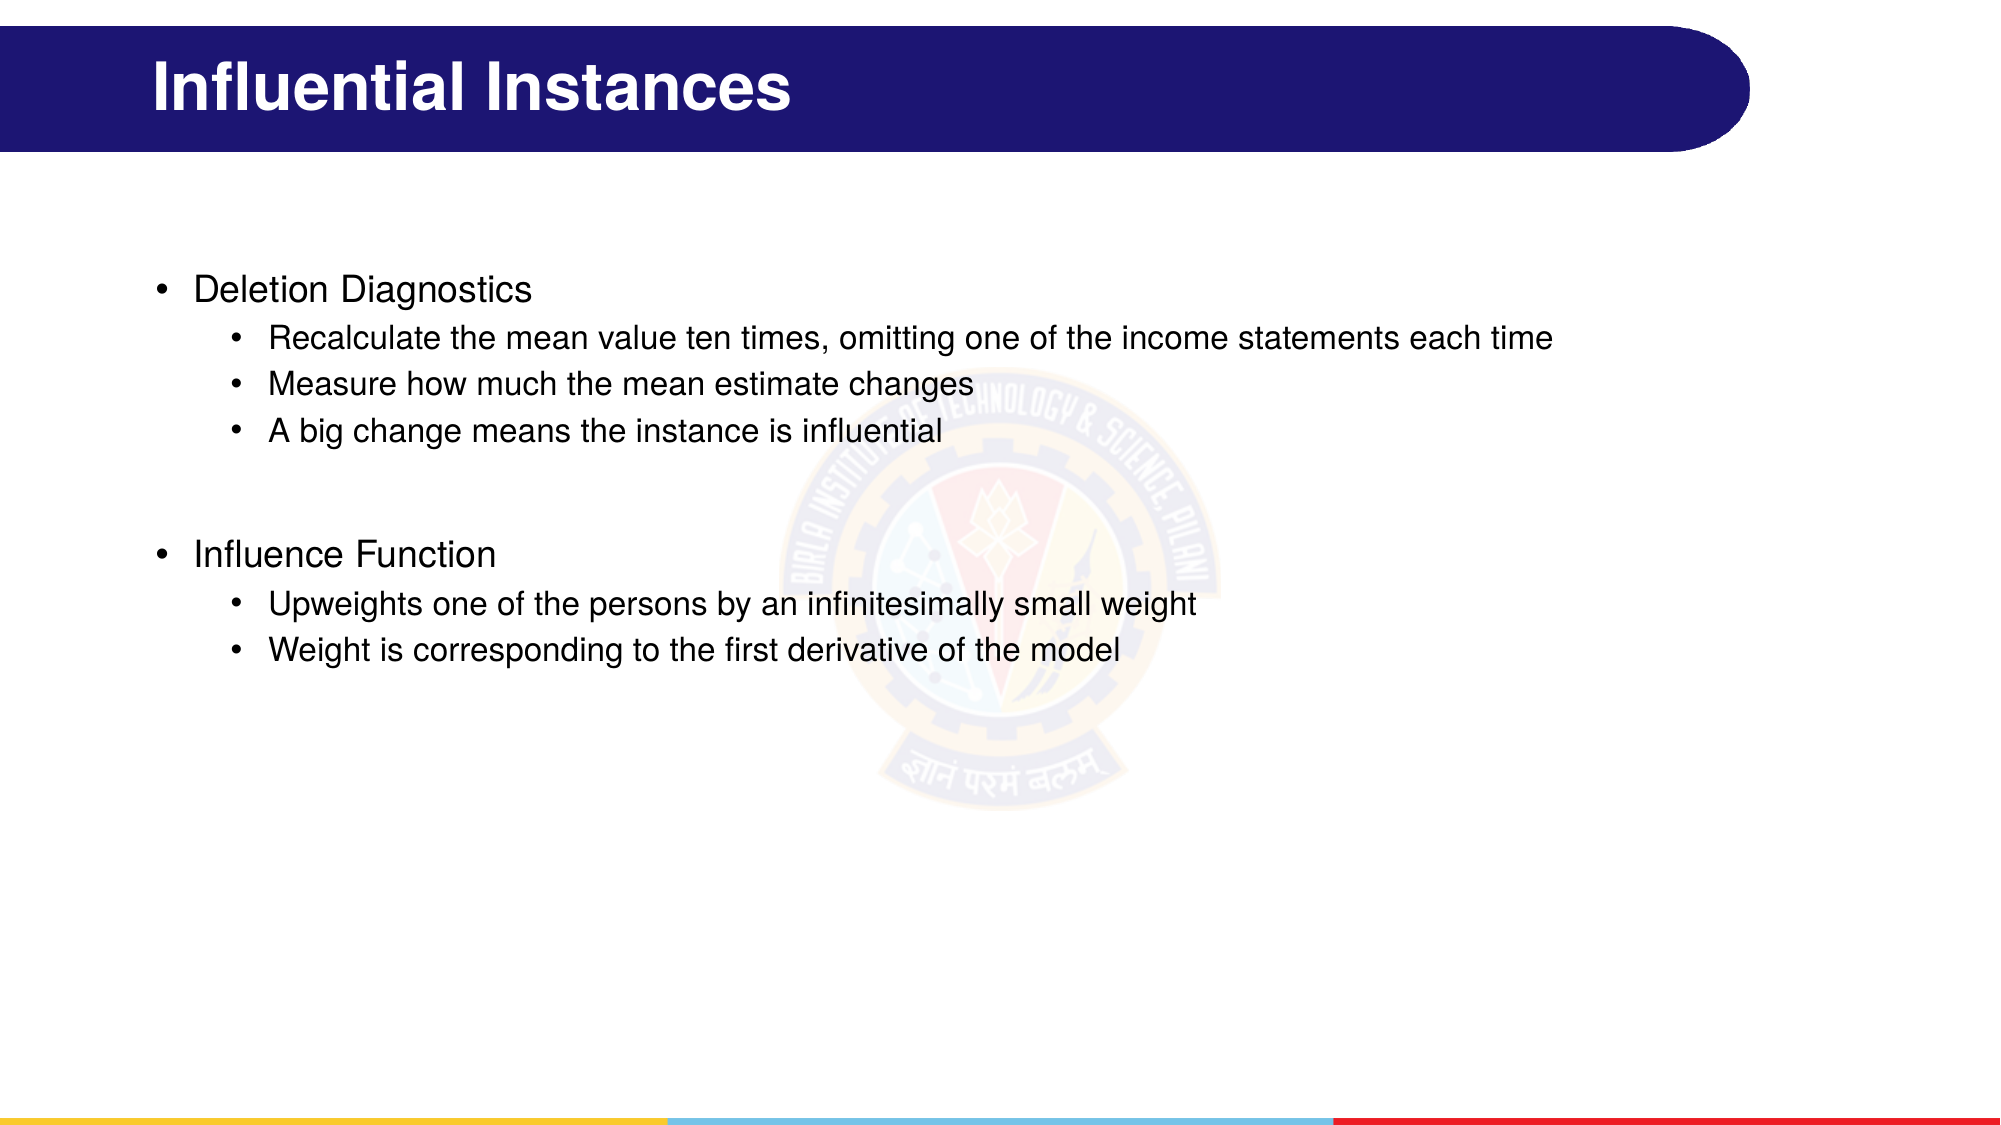

# Influential Instances

Deletion Diagnostics
Recalculate the mean value ten times, omitting one of the income statements each time
Measure how much the mean estimate changes
A big change means the instance is influential

Influence Function
Upweights one of the persons by an infinitesimally small weight
Weight is corresponding to the first derivative of the model